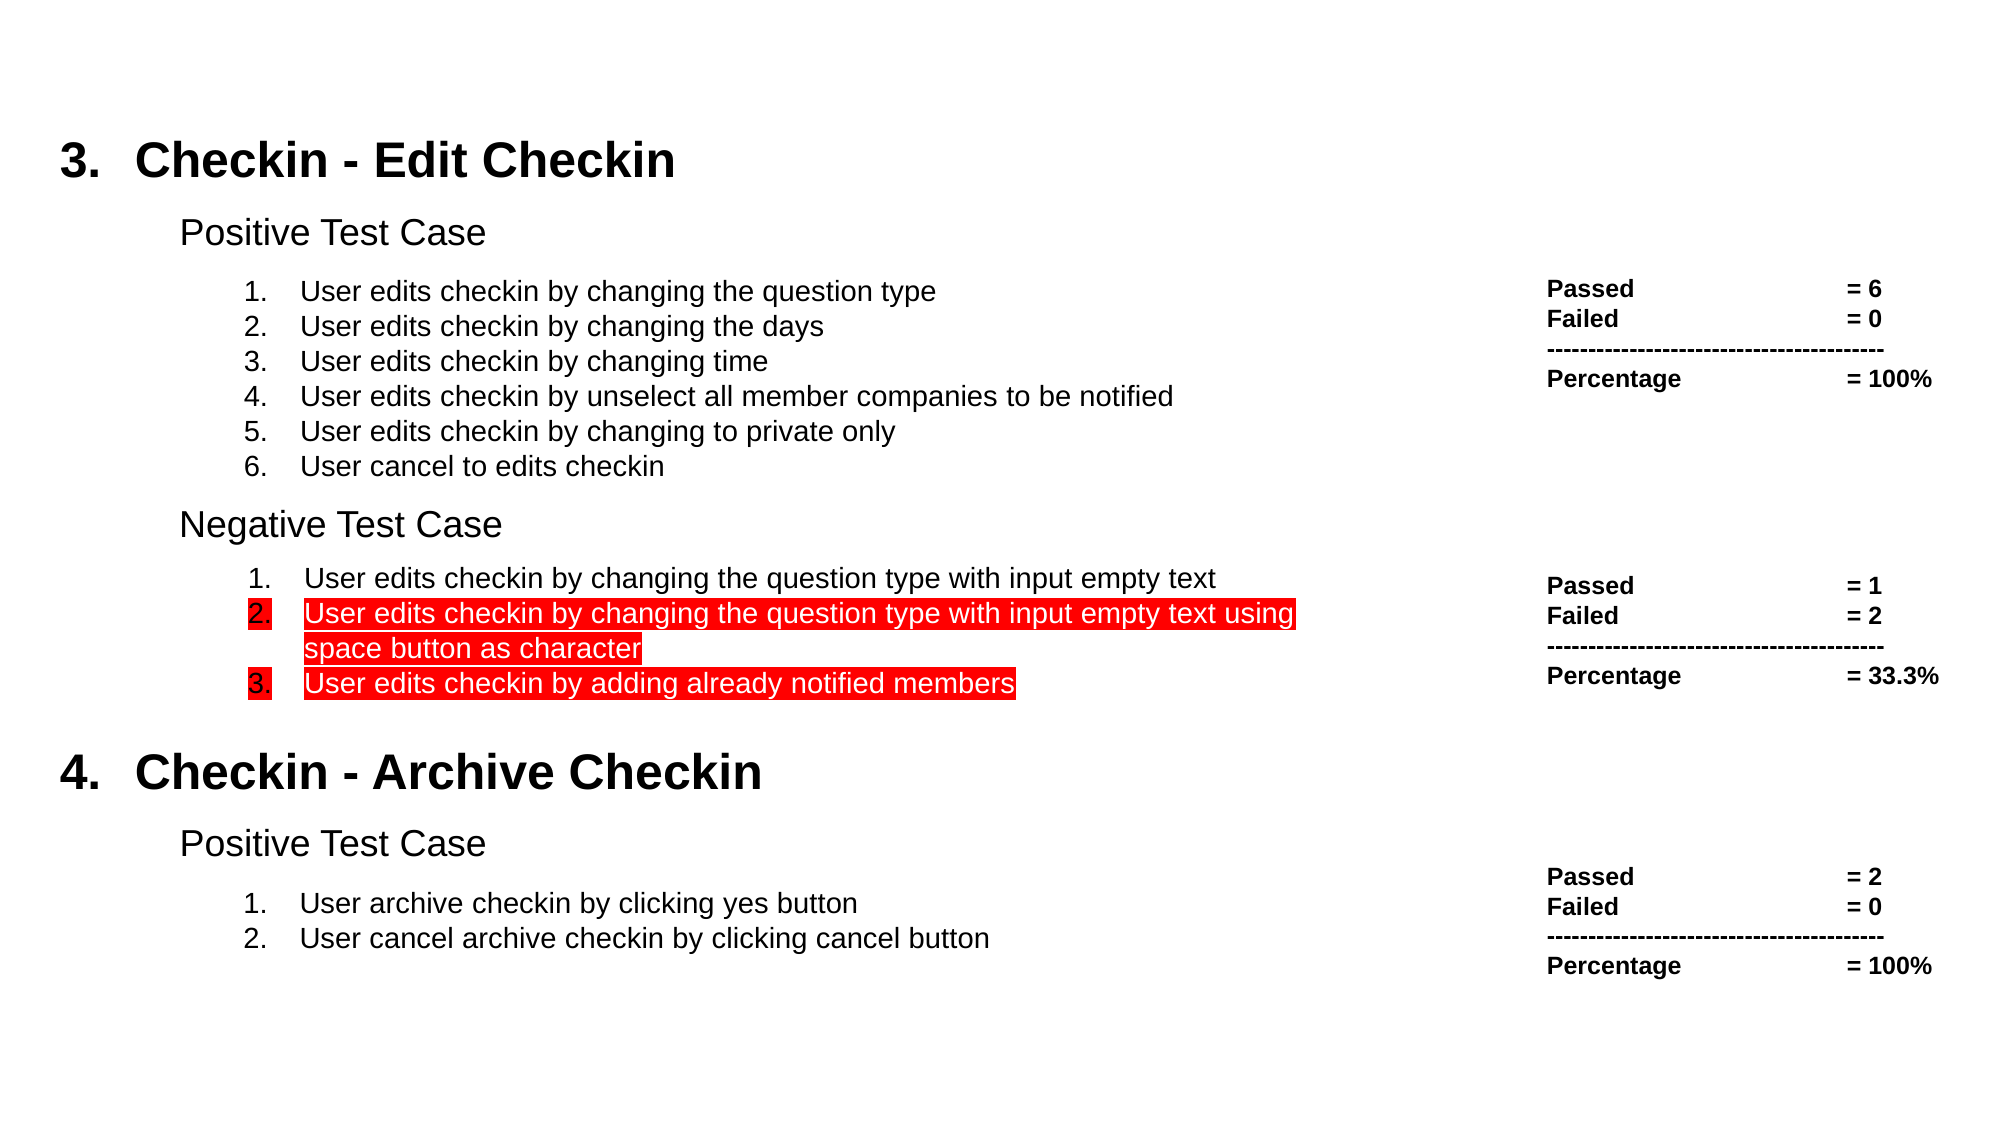

Checkin - Edit Checkin
Positive Test Case
User edits checkin by changing the question type
User edits checkin by changing the days
User edits checkin by changing time
User edits checkin by unselect all member companies to be notified
User edits checkin by changing to private only
User cancel to edits checkin
Passed 		= 6
Failed 		= 0
-----------------------------------------
Percentage 		= 100%
Negative Test Case
User edits checkin by changing the question type with input empty text
User edits checkin by changing the question type with input empty text using space button as character
User edits checkin by adding already notified members
Passed 		= 1
Failed 		= 2
-----------------------------------------
Percentage 		= 33.3%
Checkin - Archive Checkin
Positive Test Case
Passed 		= 2
Failed 		= 0
-----------------------------------------
Percentage 		= 100%
User archive checkin by clicking yes button
User cancel archive checkin by clicking cancel button